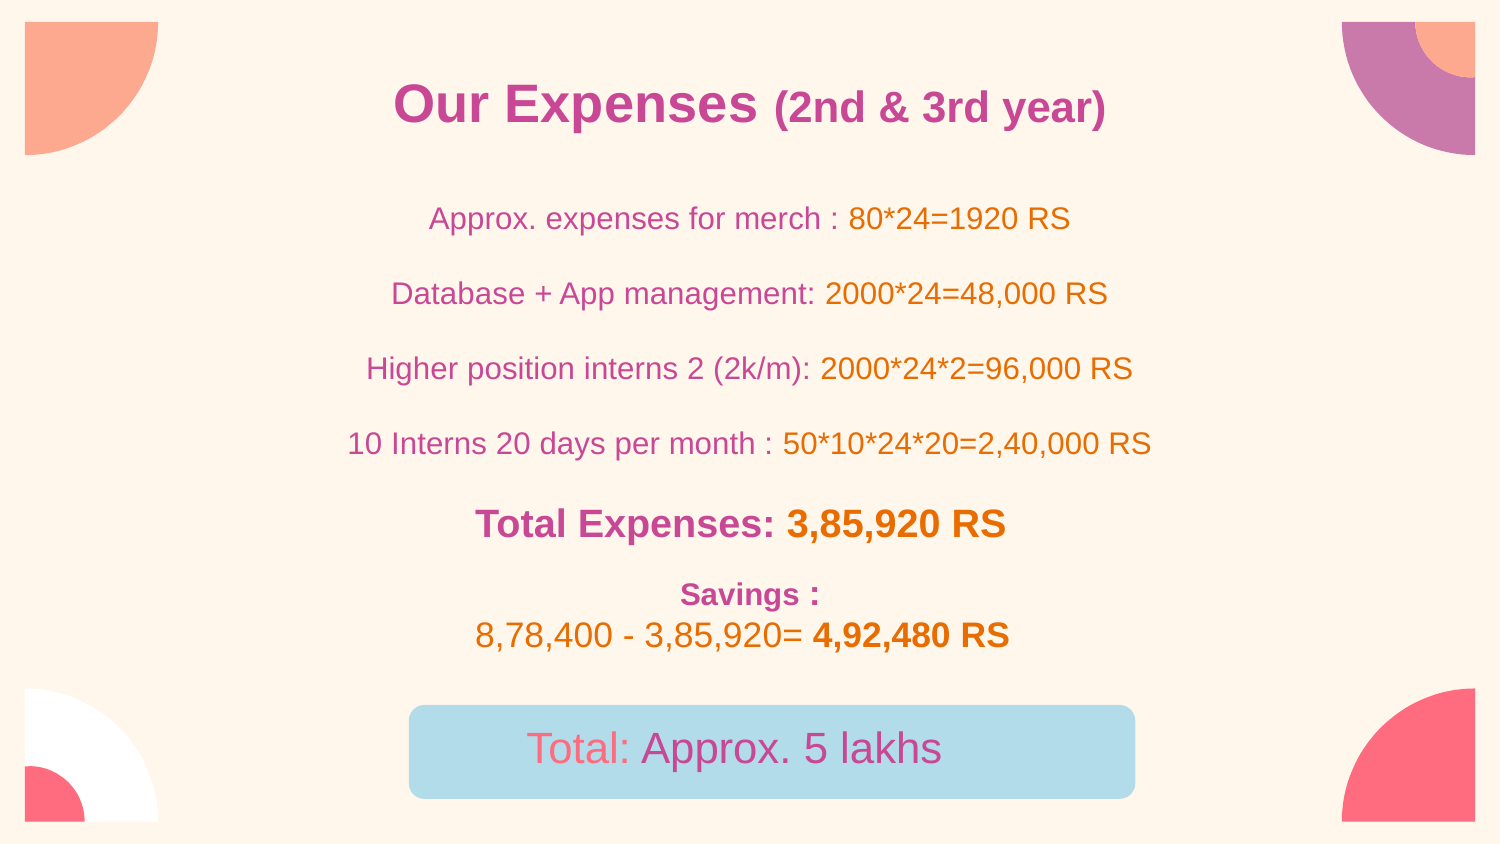

Our Expenses (2nd & 3rd year)

Approx. expenses for merch : 80*24=1920 RS

Database + App management: 2000*24=48,000 RS

Higher position interns 2 (2k/m): 2000*24*2=96,000 RS

10 Interns 20 days per month : 50*10*24*20=2,40,000 RS

Total Expenses: 3,85,920 RS

                     Savings :

8,78,400 - 3,85,920= 4,92,480 RS
Total Revenue :

Total: Approx. 5 lakhs